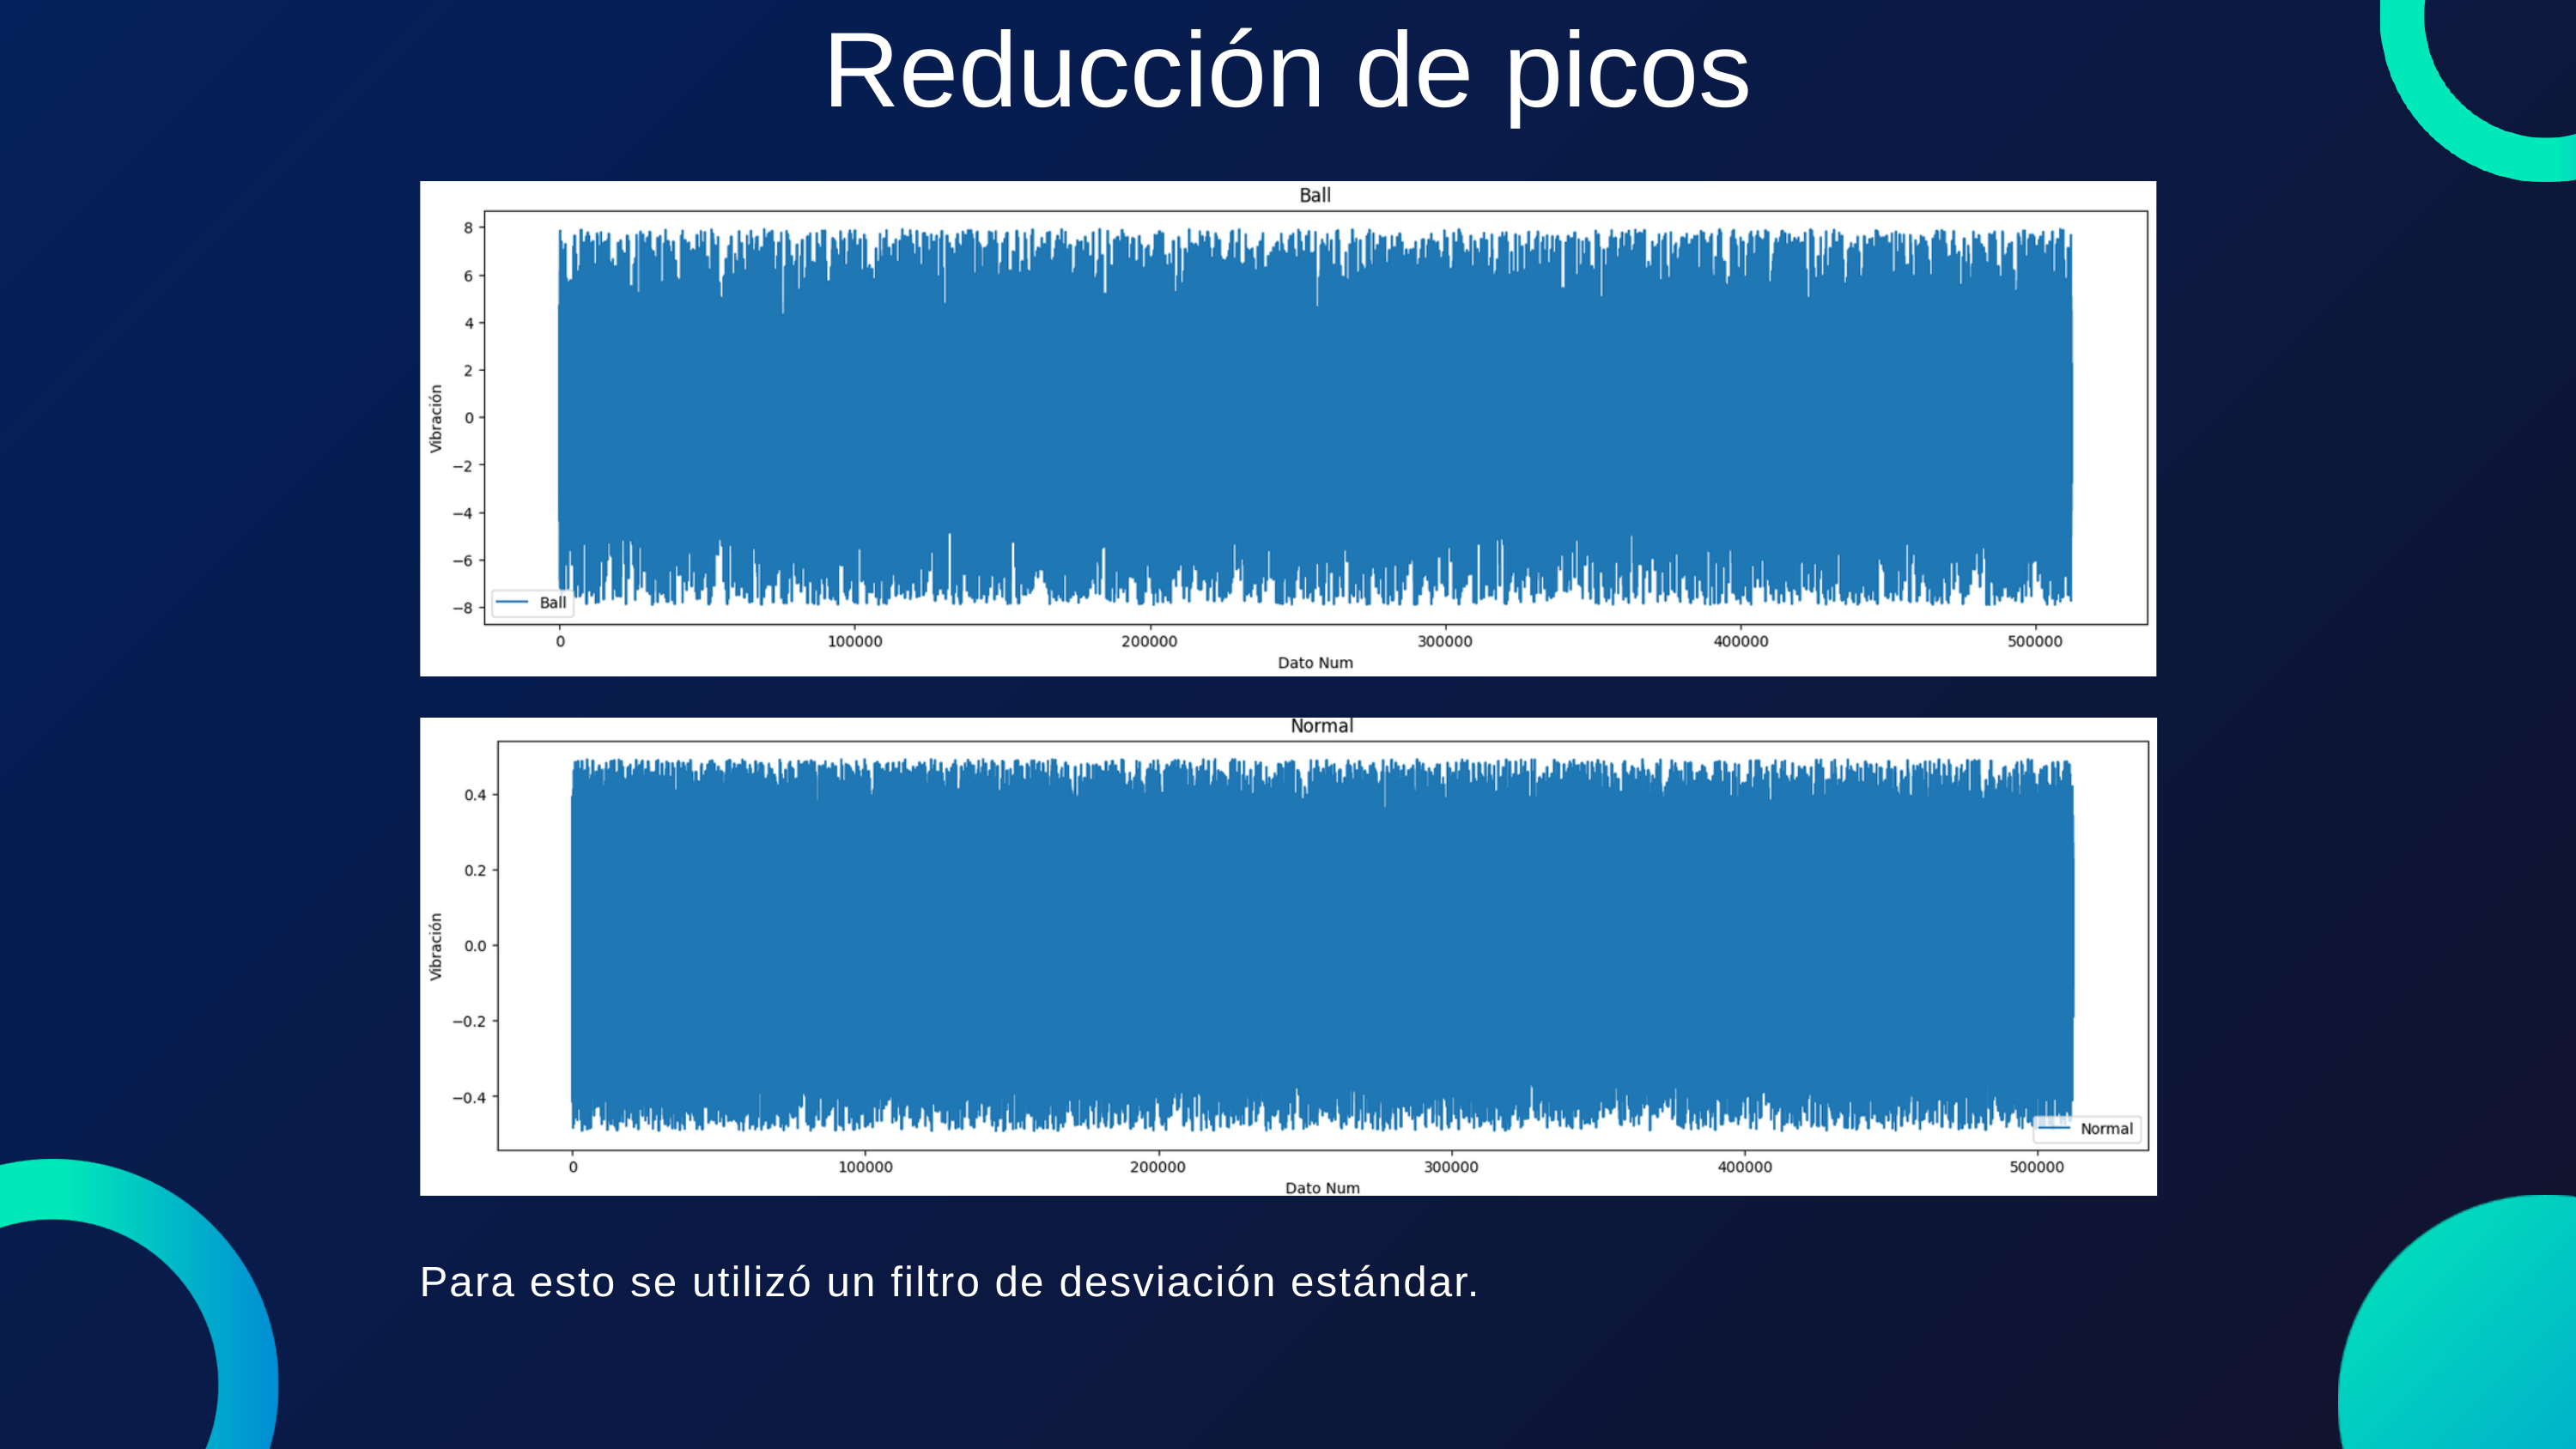

Reducción de picos

Para esto se utilizó un filtro de desviación estándar.